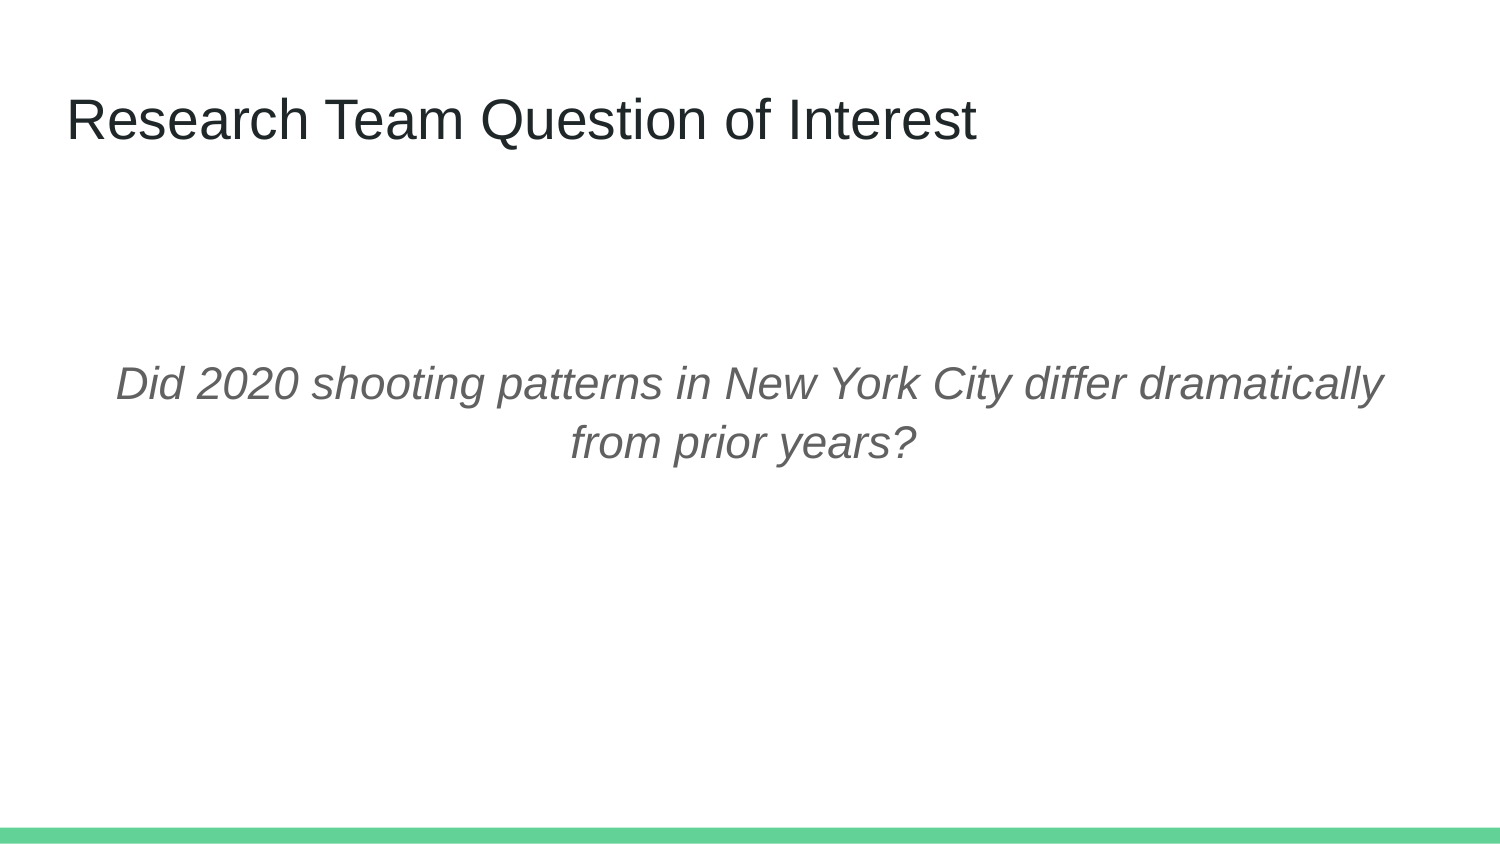

# Research Team Question of Interest

Did 2020 shooting patterns in New York City differ dramatically from prior years?